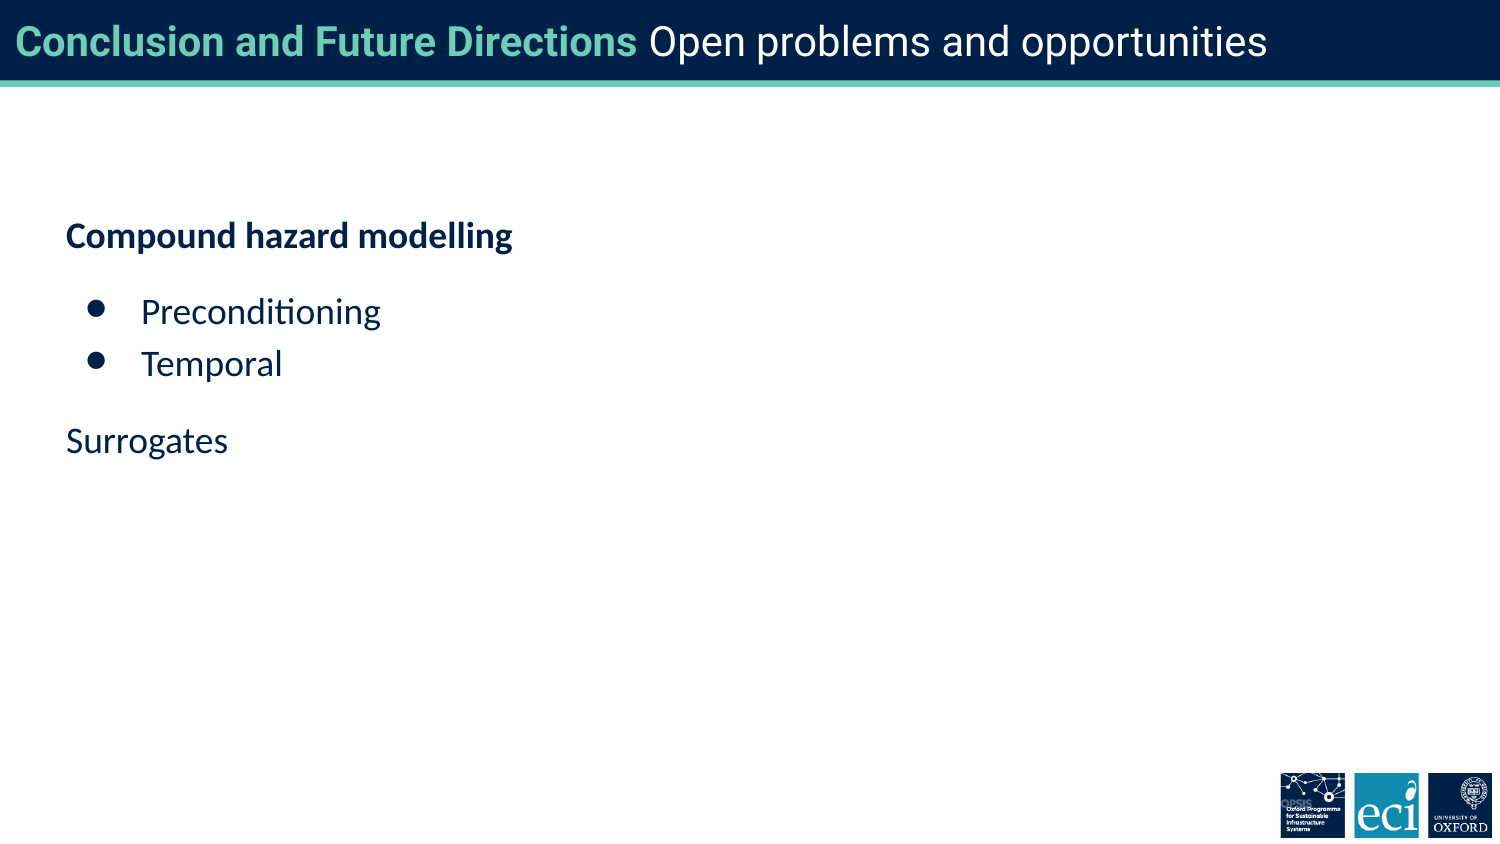

# Conclusion and Future Directions Open problems and opportunities
Compound hazard modelling
Preconditioning
Temporal
Surrogates